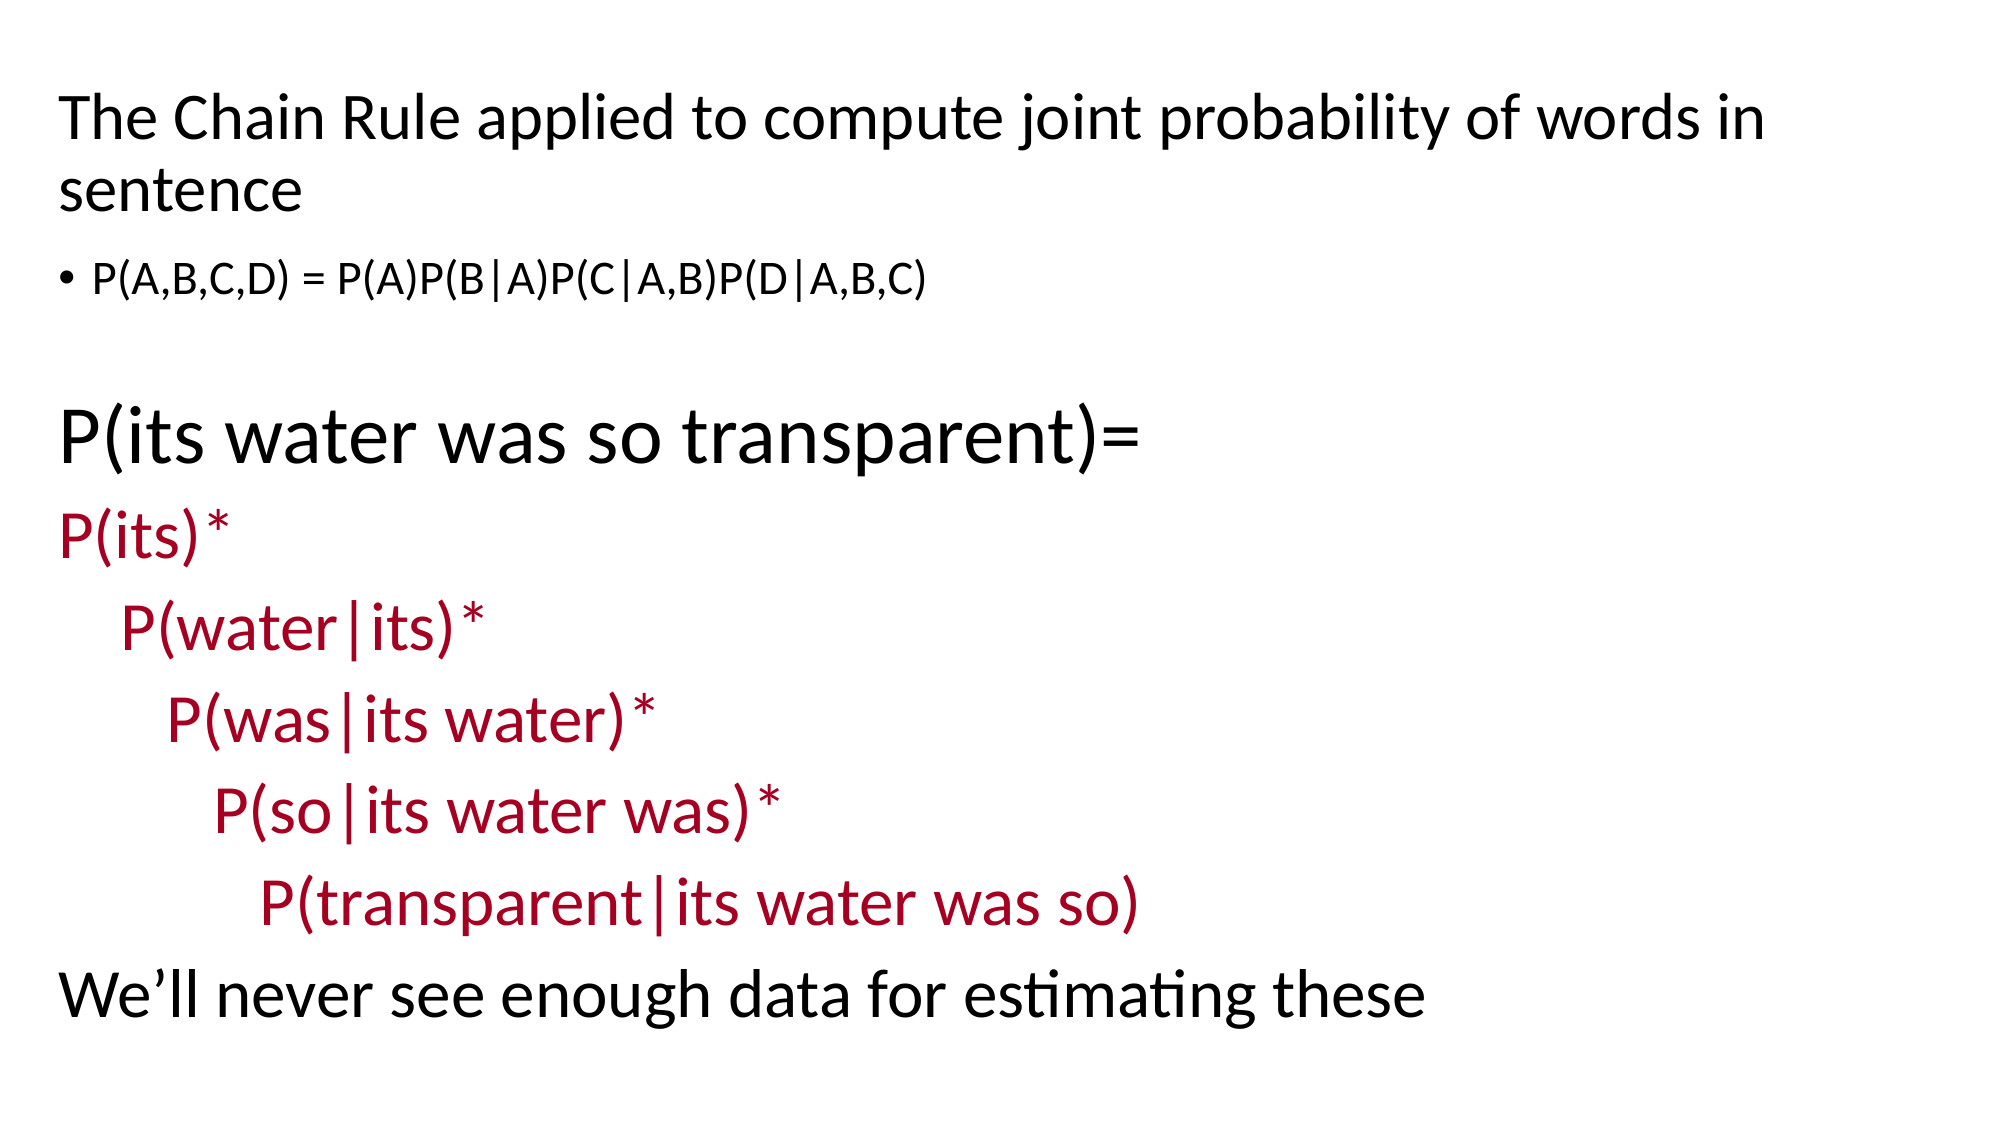

# The Chain Rule applied to compute joint probability of words in sentence
P(A,B,C,D) = P(A)P(B|A)P(C|A,B)P(D|A,B,C)

P(its water was so transparent)=
P(its)*
    P(water|its)*
       P(was|its water)*
          P(so|its water was)*
             P(transparent|its water was so)
We’ll never see enough data for estimating these